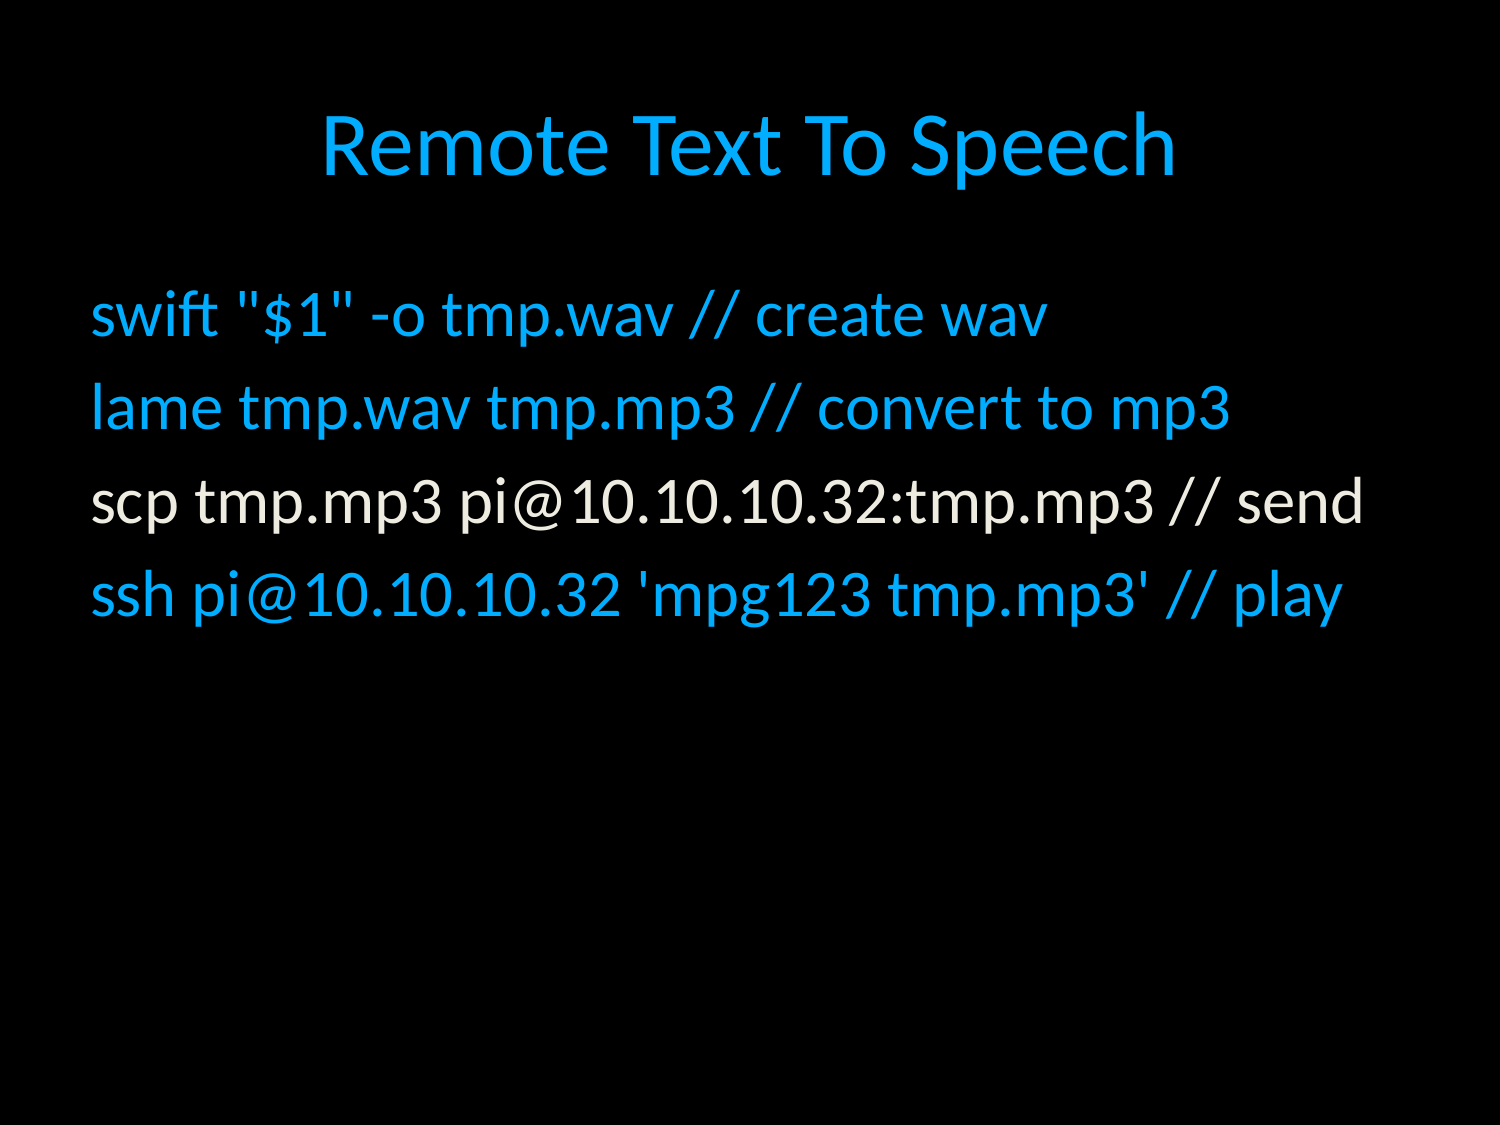

# Remote Text To Speech
swift "$1" -o tmp.wav // create wav
lame tmp.wav tmp.mp3 // convert to mp3
scp tmp.mp3 pi@10.10.10.32:tmp.mp3 // send
ssh pi@10.10.10.32 'mpg123 tmp.mp3' // play